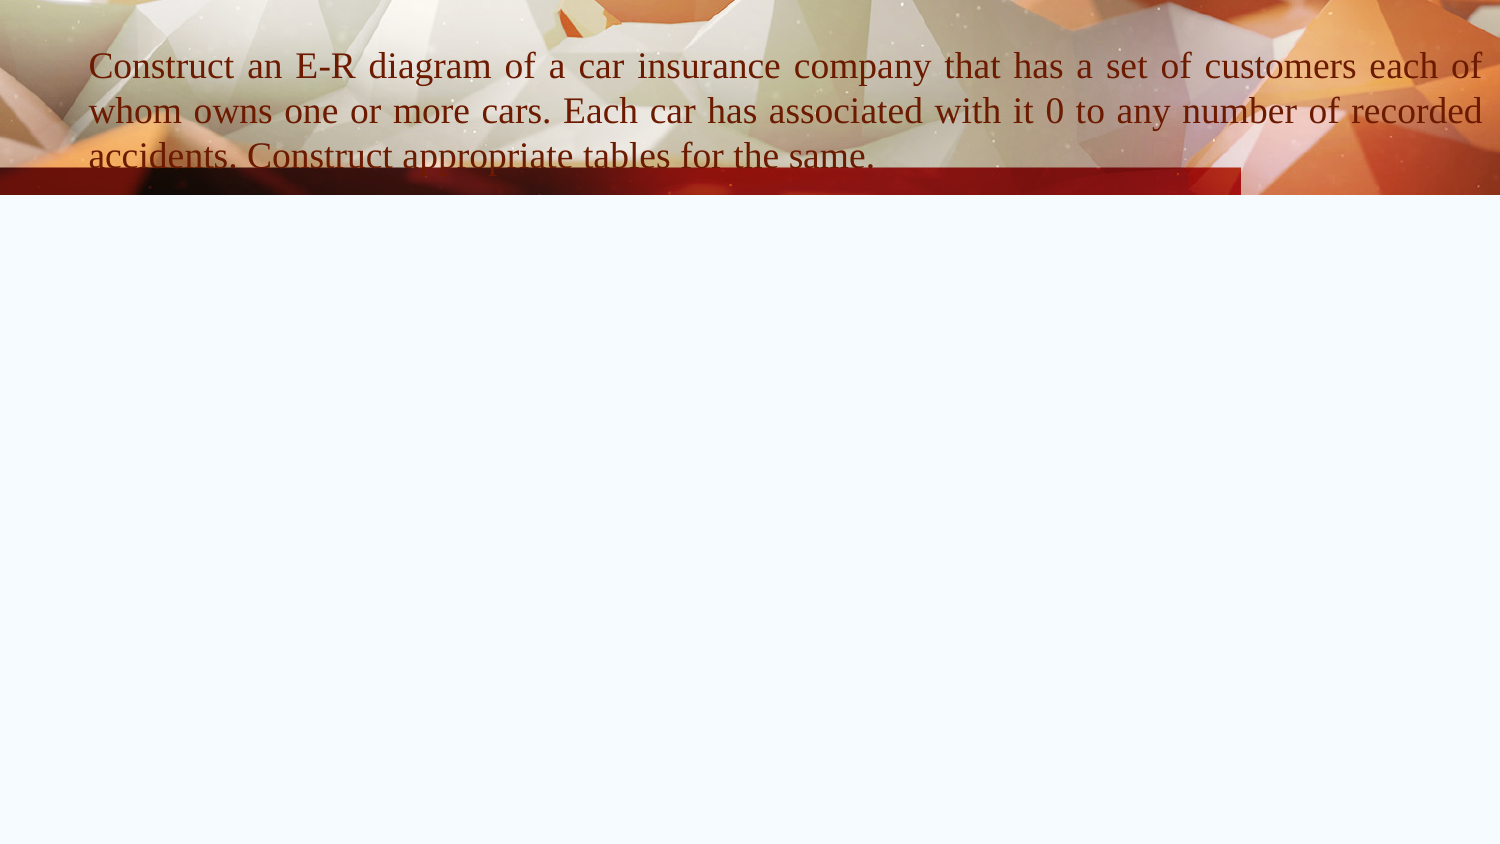

# Construct an E-R diagram of a car insurance company that has a set of customers each of whom owns one or more cars. Each car has associated with it 0 to any number of recorded accidents. Construct appropriate tables for the same.